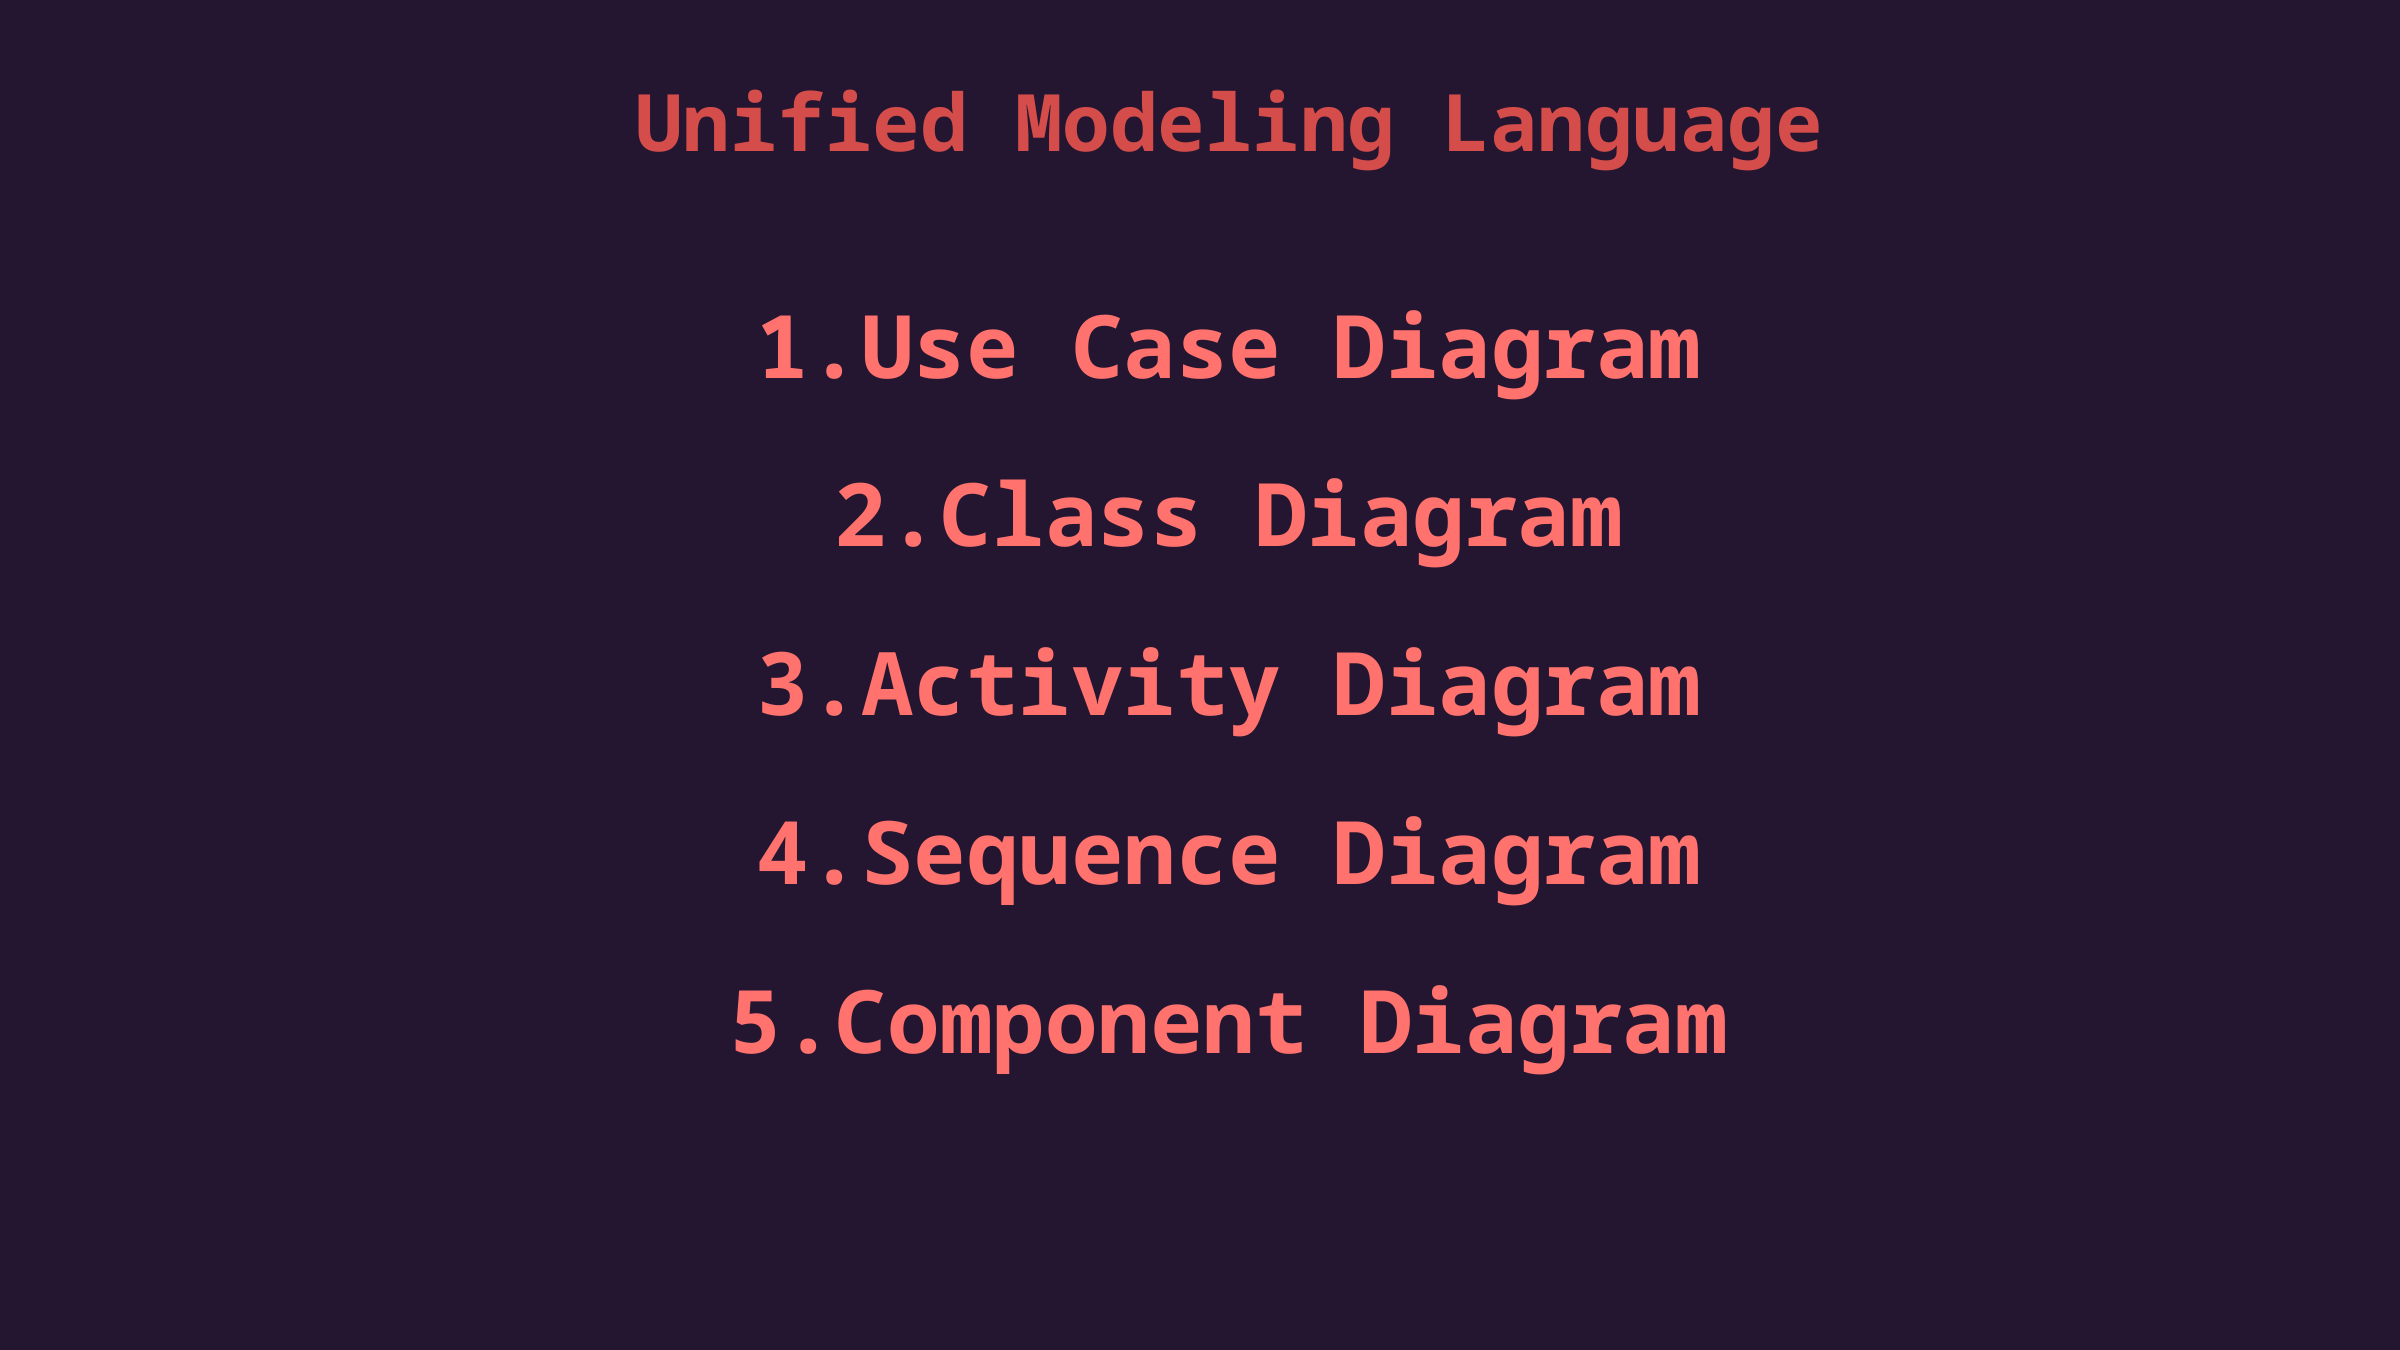

Unified Modeling Language
Use Case Diagram
Class Diagram
Activity Diagram
Sequence Diagram
Component Diagram